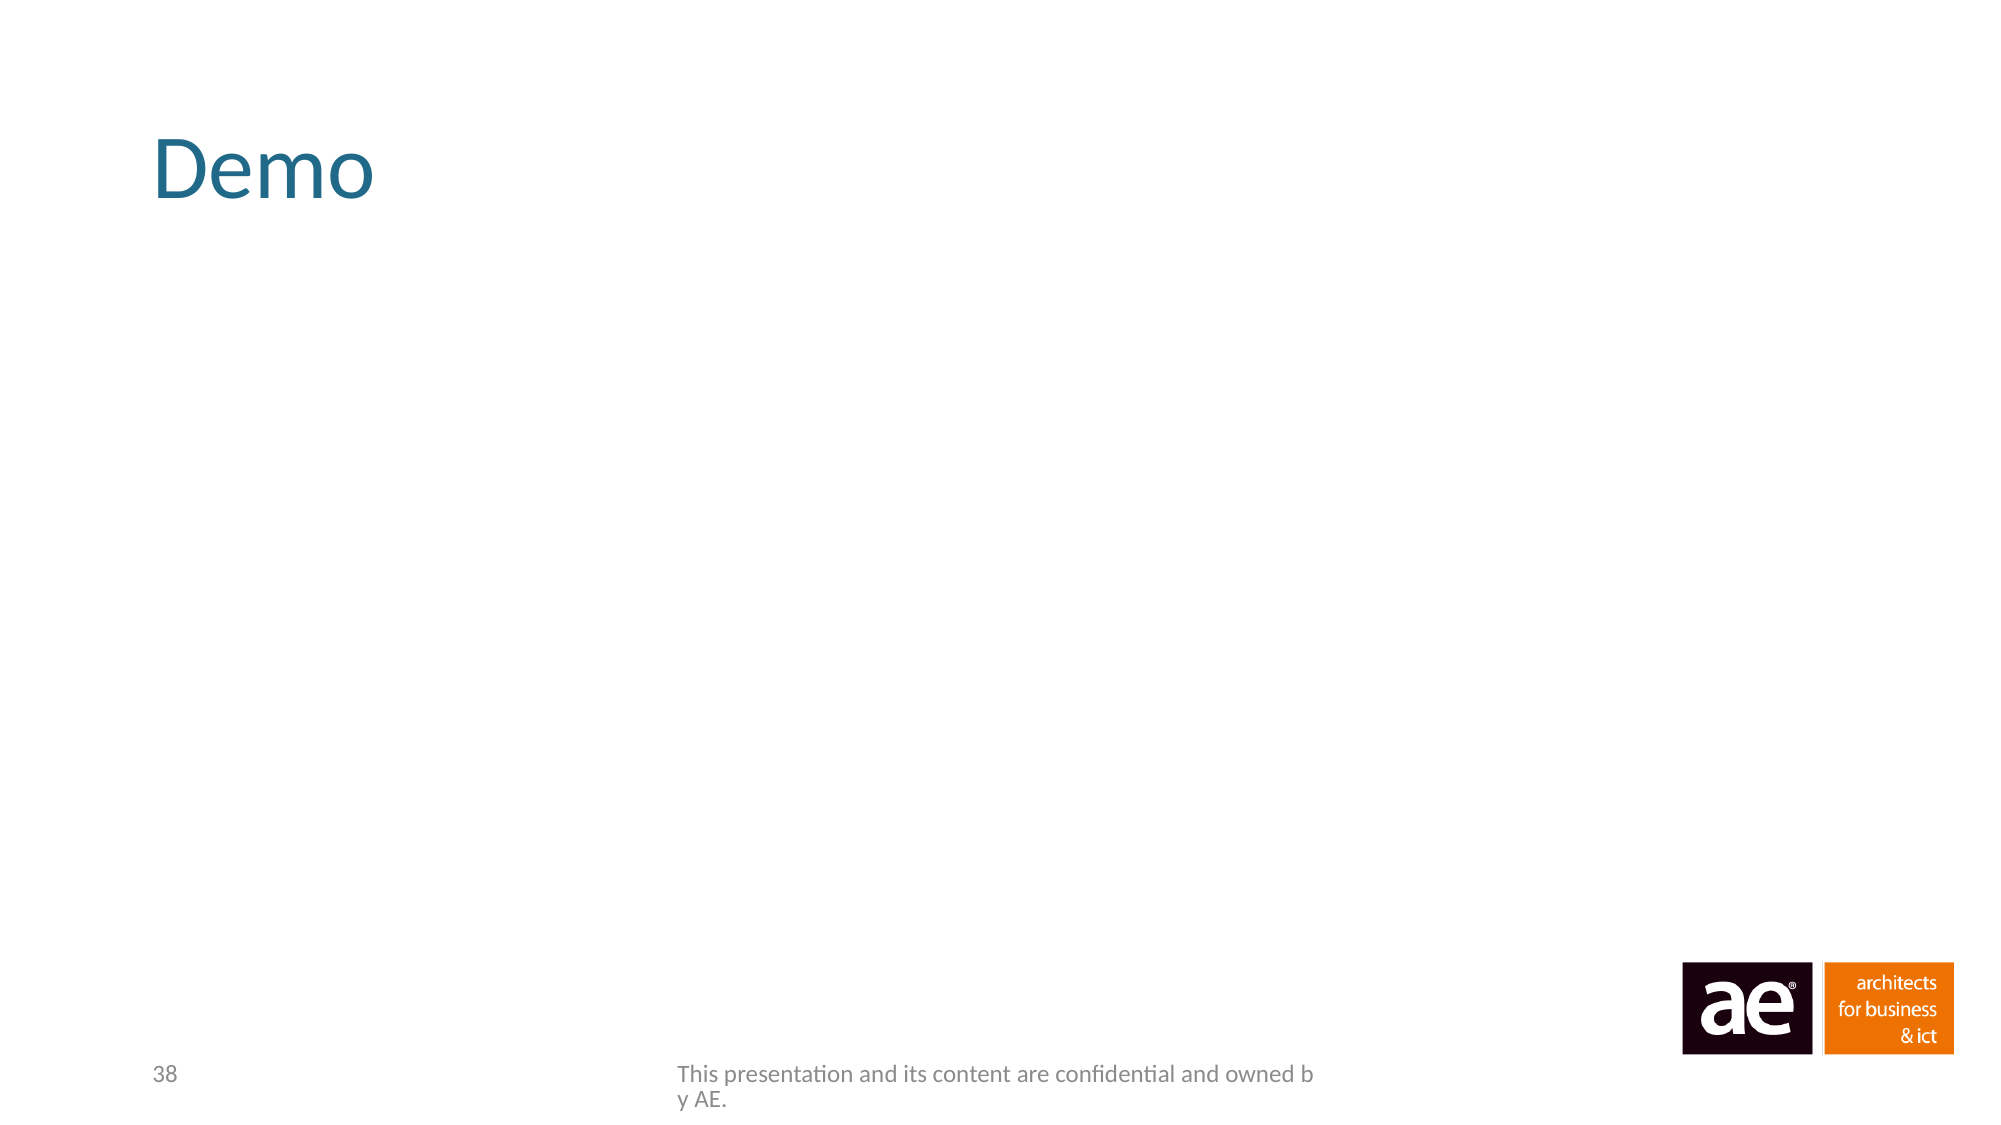

# Demo

38
This presentation and its content are confidential and owned by AE.